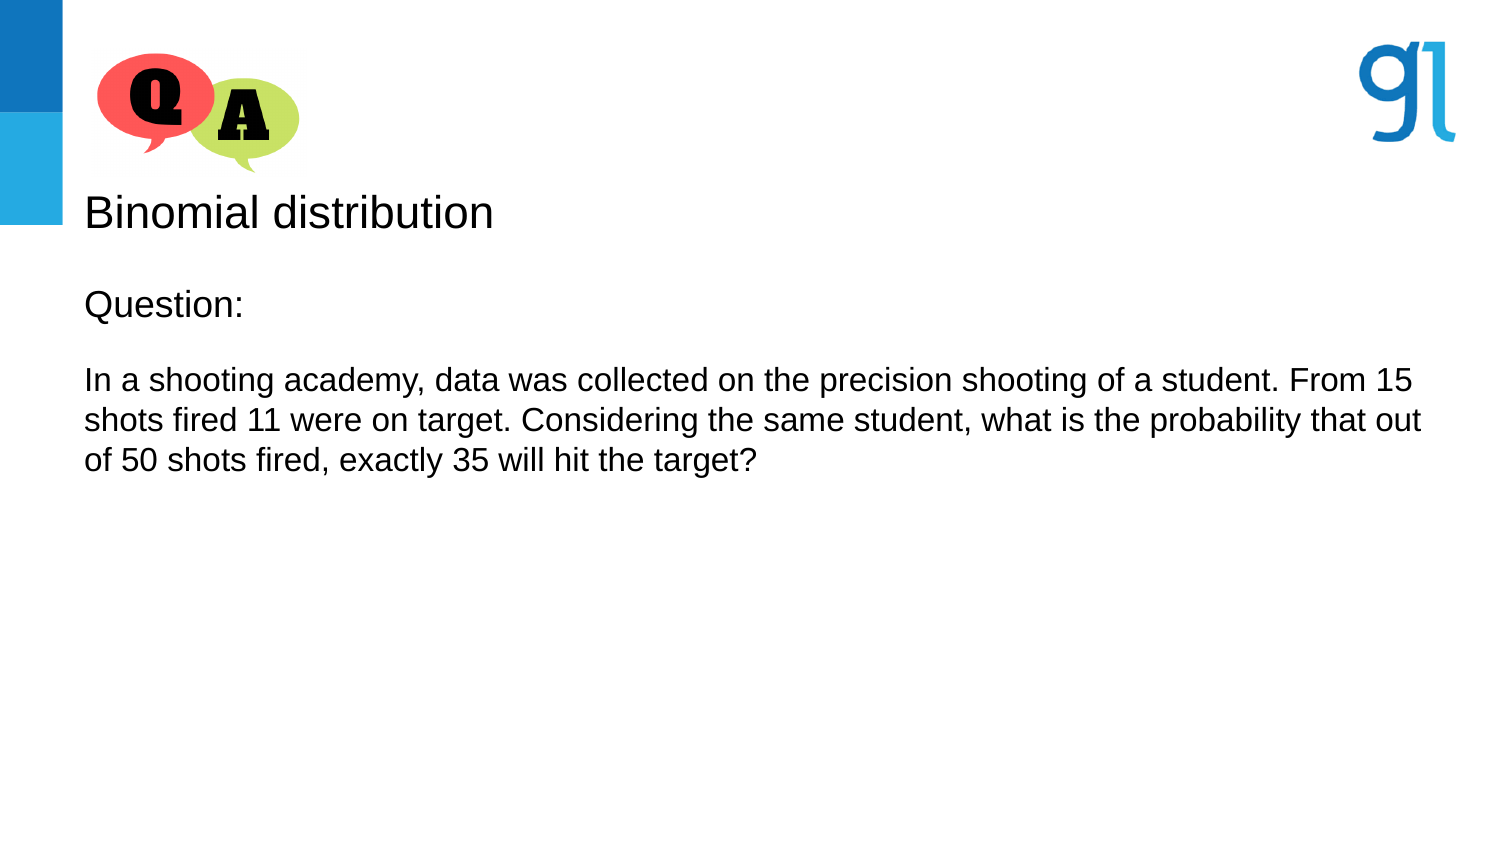

Binomial distribution
Question:
In a shooting academy, data was collected on the precision shooting of a student. From 15 shots fired 11 were on target. Considering the same student, what is the probability that out of 50 shots fired, exactly 35 will hit the target?